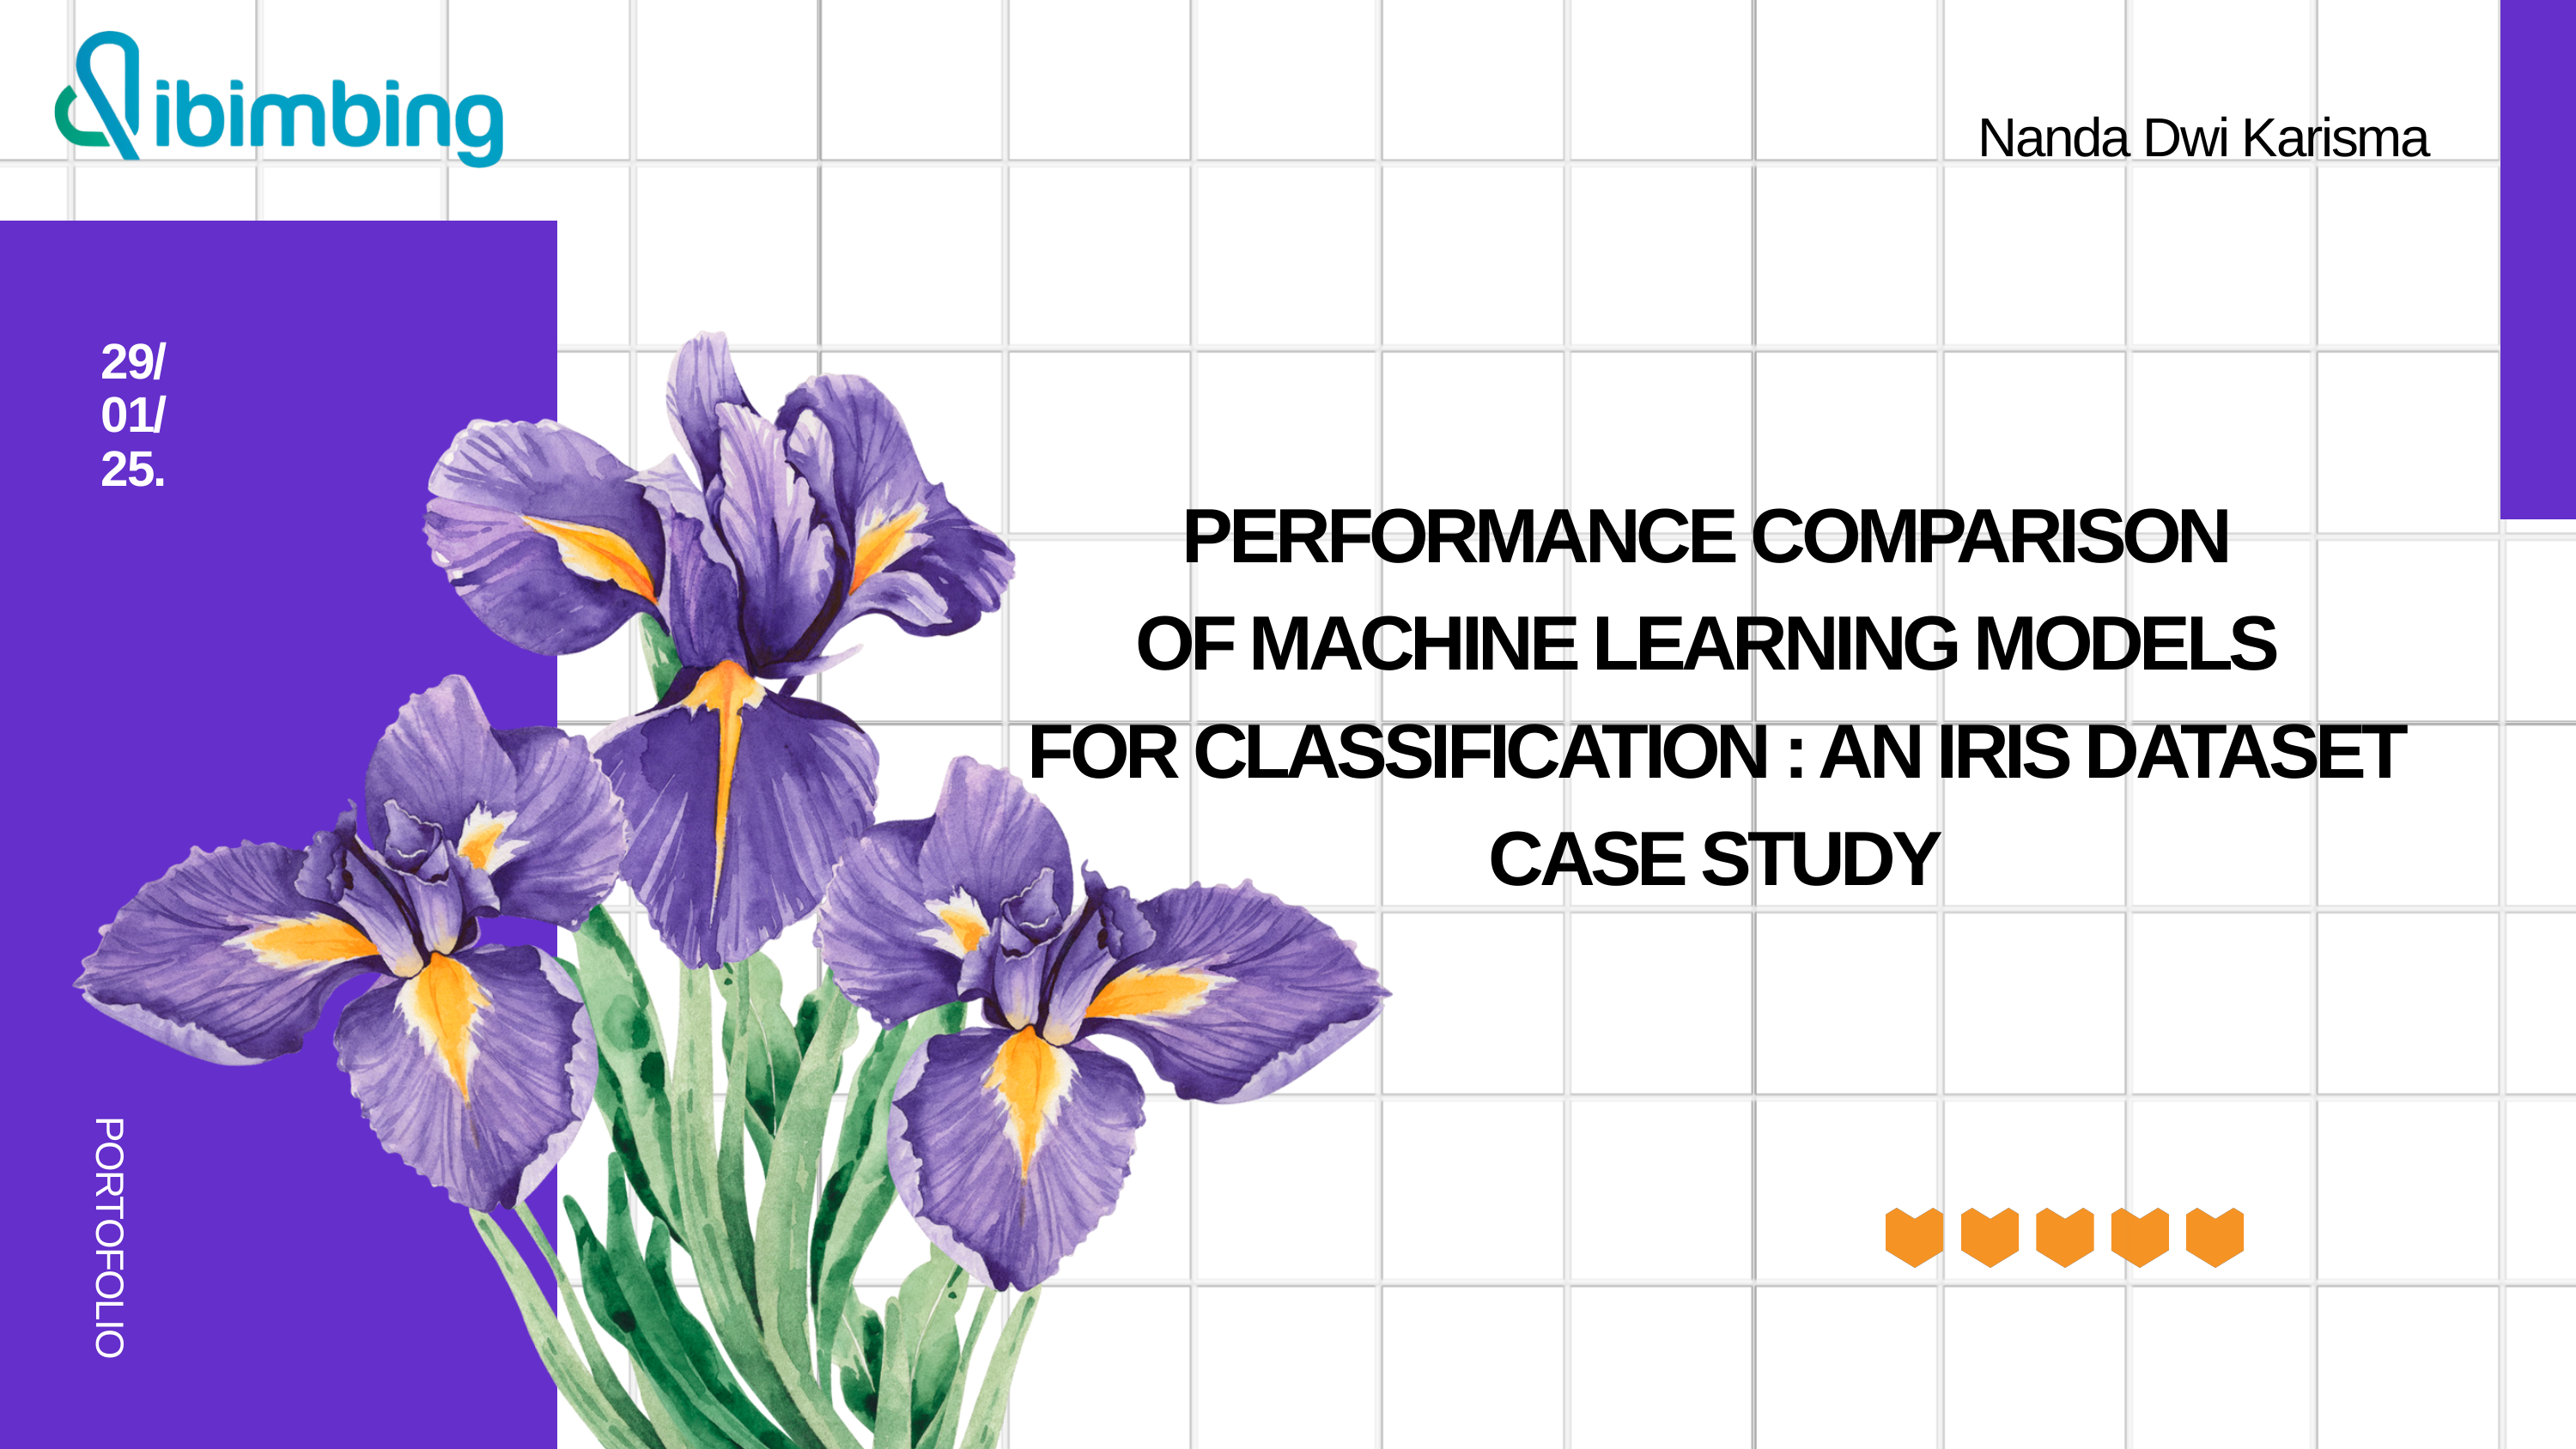

Nanda Dwi Karisma

29/
01/
25.
PERFORMANCE COMPARISON
OF MACHINE LEARNING MODELS
FOR CLASSIFICATION : AN IRIS DATASET CASE STUDY

PORTOFOLIO